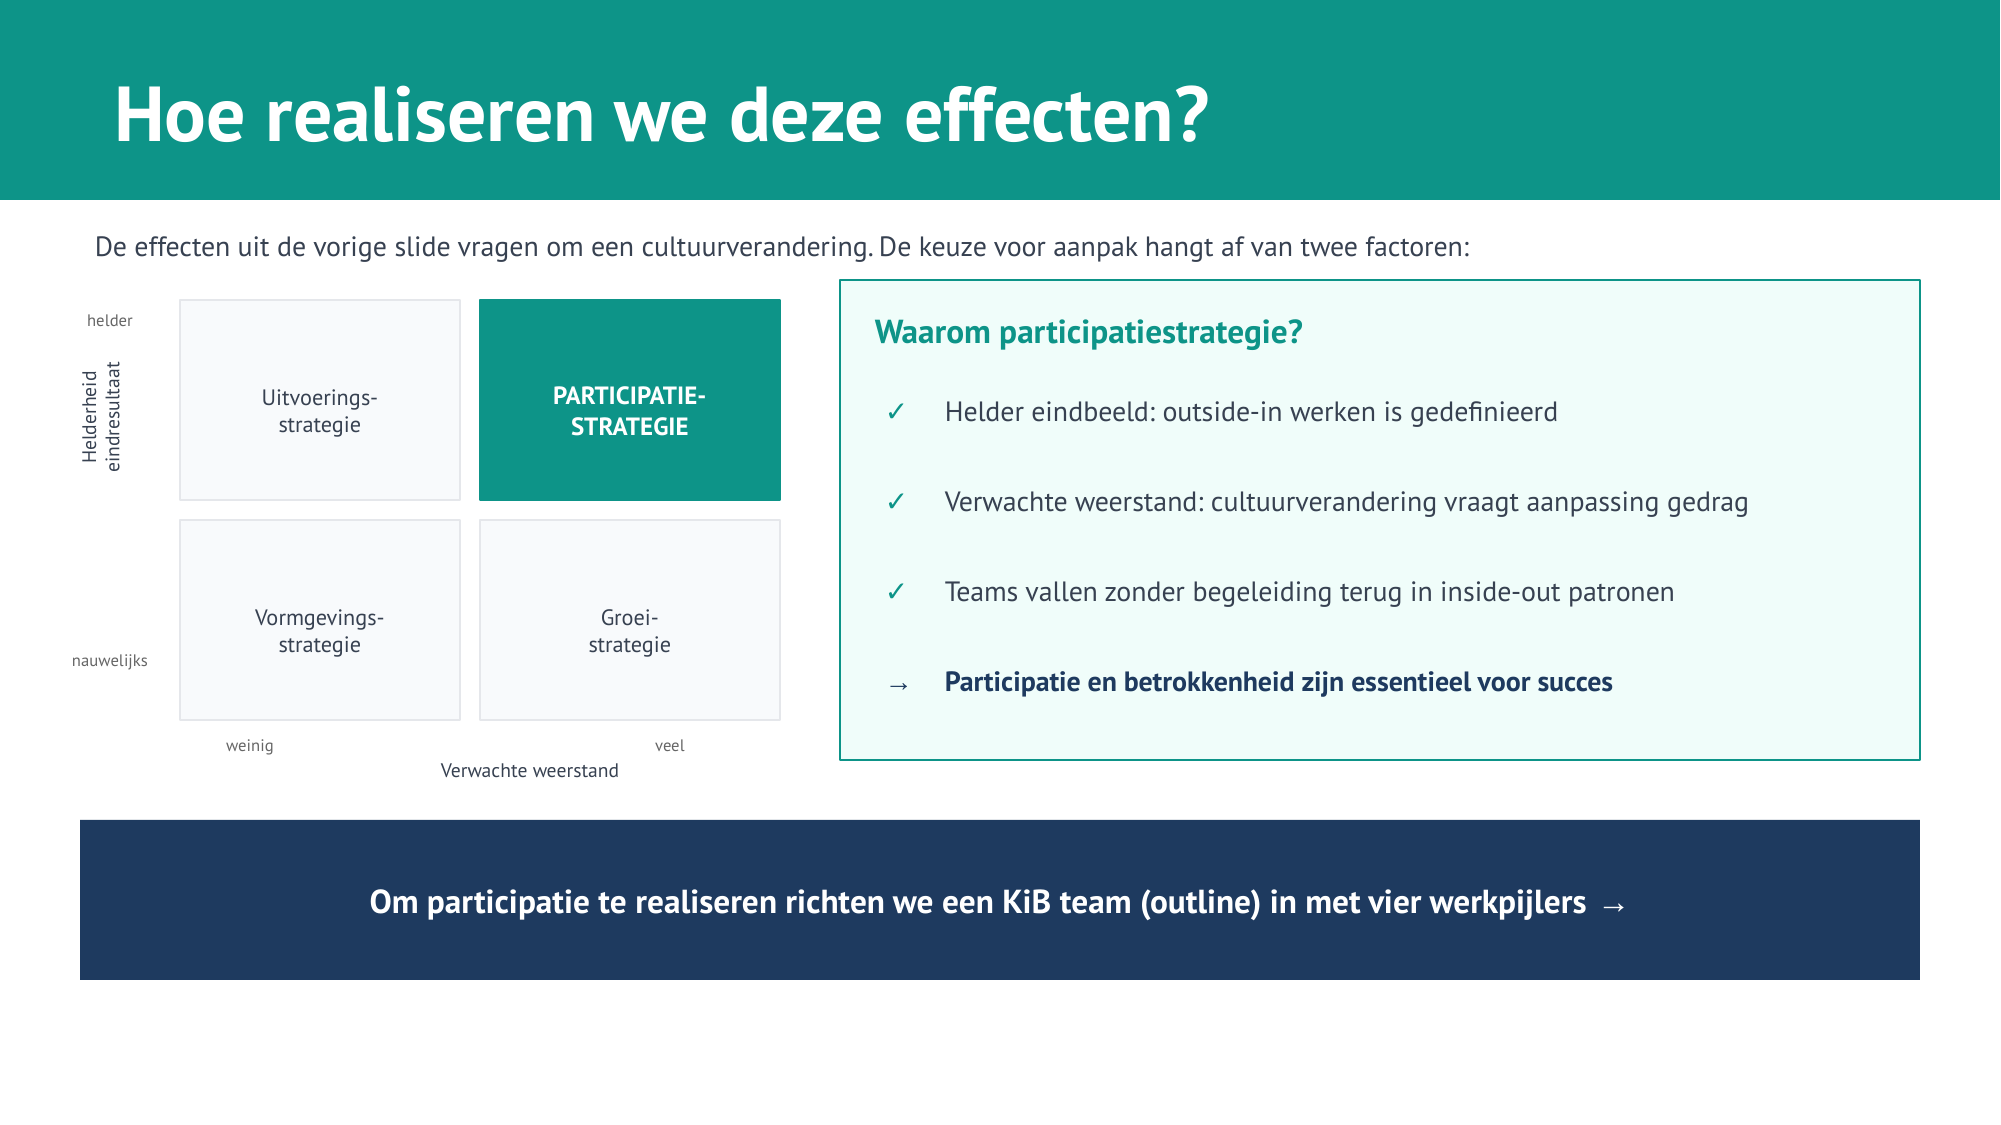

Hoe realiseren we deze effecten?
De effecten uit de vorige slide vragen om een cultuurverandering. De keuze voor aanpak hangt af van twee factoren:

helder

Waarom participatiestrategie?
Uitvoerings-
strategie
PARTICIPATIE-
STRATEGIE
Helderheid
eindresultaat
✓
Helder eindbeeld: outside-in werken is gedefinieerd
✓
Verwachte weerstand: cultuurverandering vraagt aanpassing gedrag

✓
Teams vallen zonder begeleiding terug in inside-out patronen
Vormgevings-
strategie
Groei-
strategie
nauwelijks
→
Participatie en betrokkenheid zijn essentieel voor succes
weinig
veel
Verwachte weerstand

Om participatie te realiseren richten we een KiB team (outline) in met vier werkpijlers →